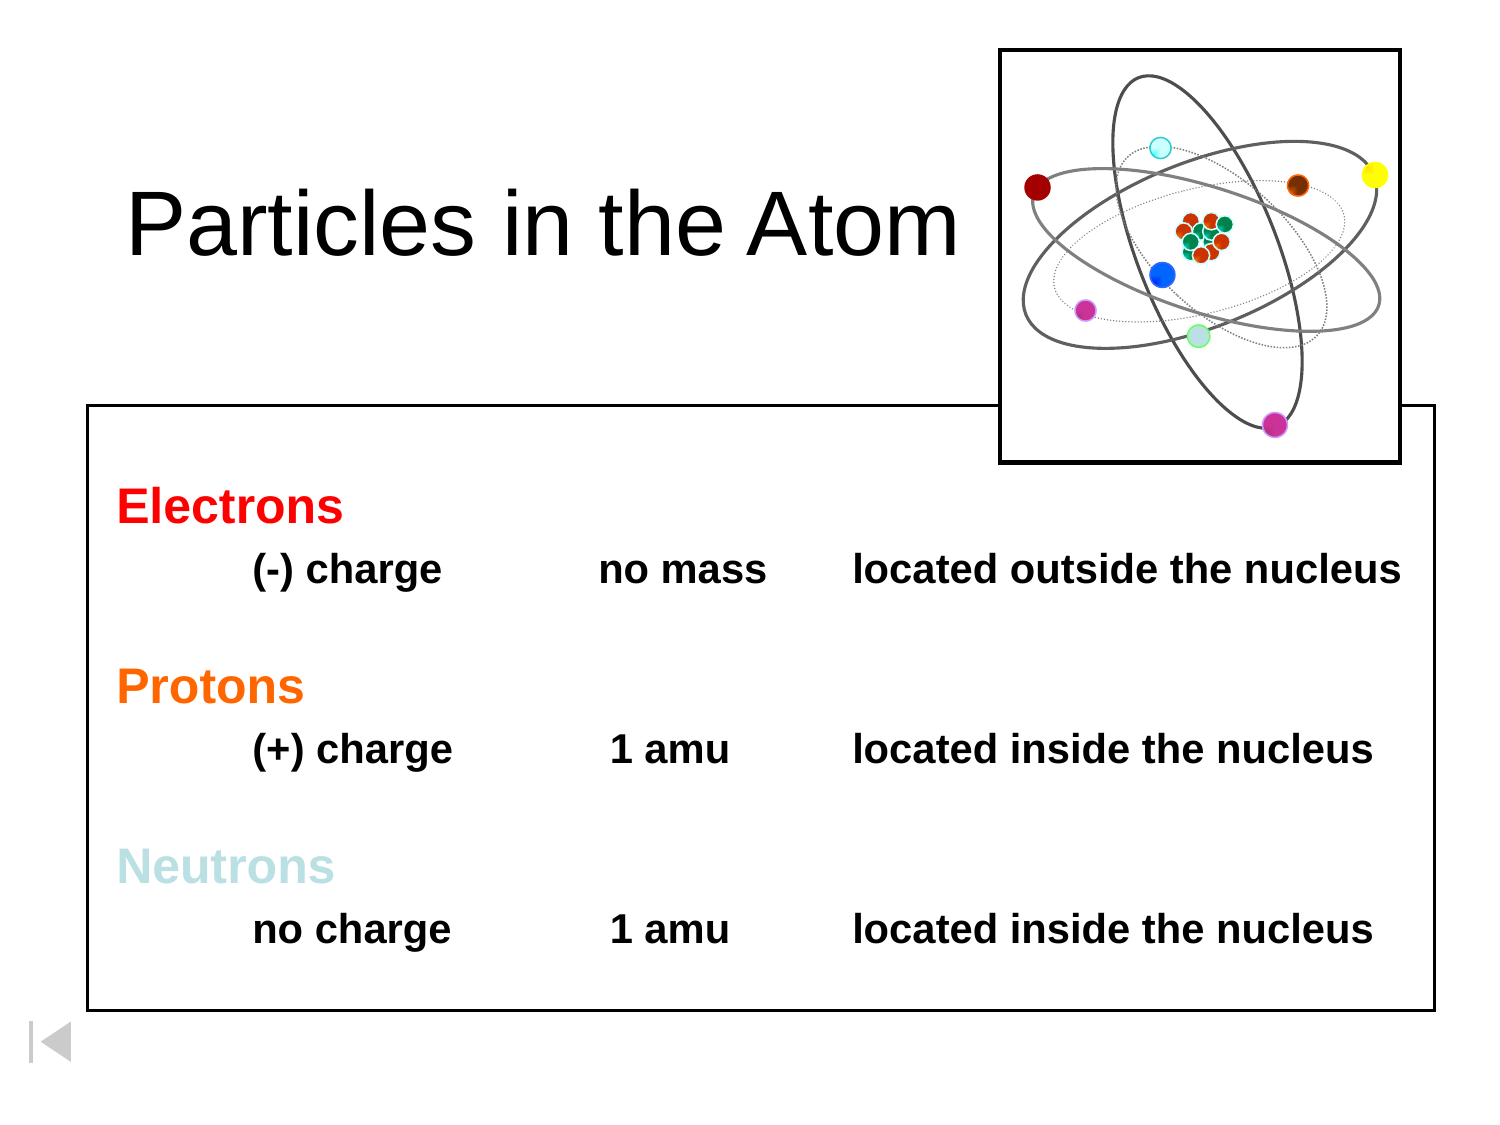

# Particles in the Atom

 Electrons
     	(-) charge	    no mass       	located outside the nucleus

 Protons
    	(+) charge	     1 amu	located inside the nucleus

 Neutrons
     	no charge	     1 amu	located inside the nucleus